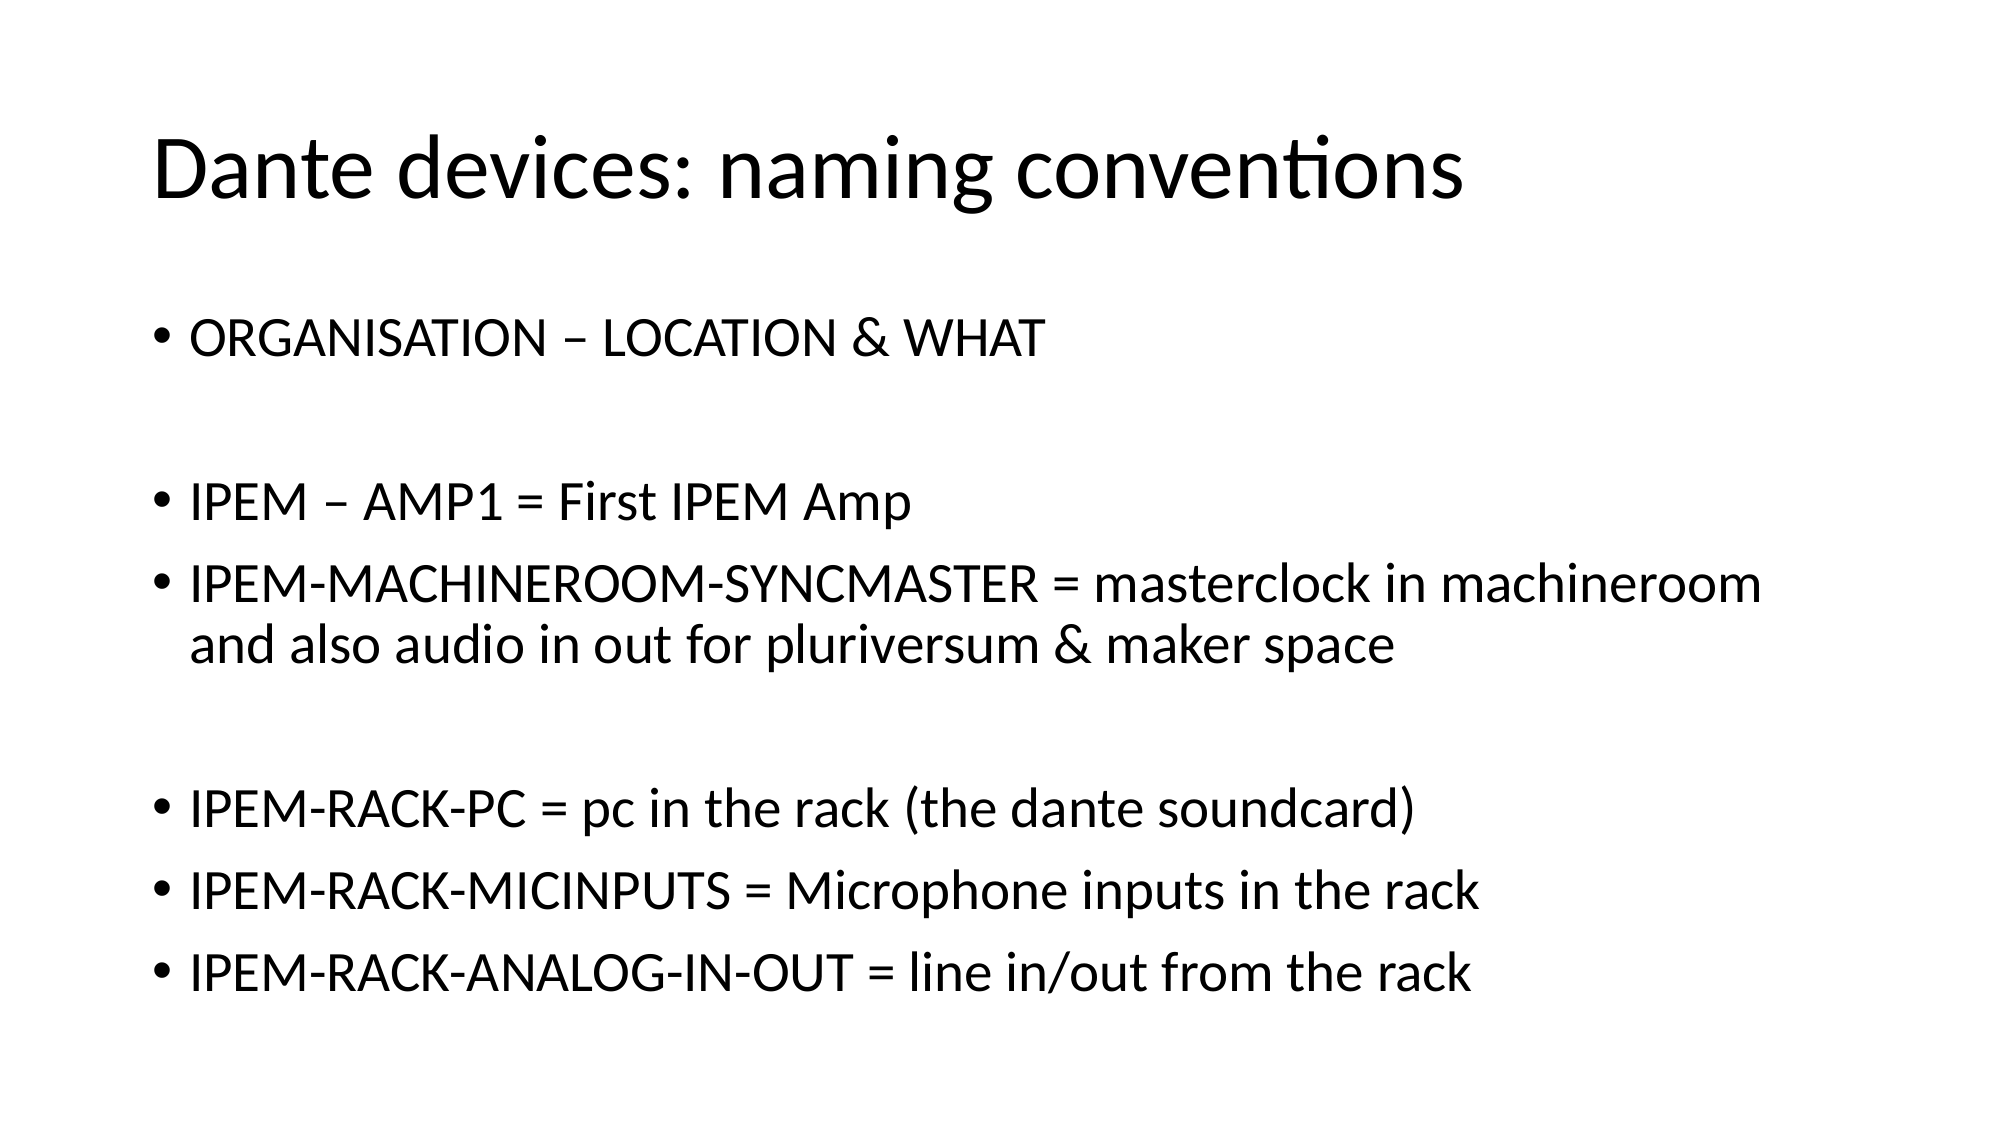

# Dante devices: naming conventions
ORGANISATION – LOCATION & WHAT

IPEM – AMP1 = First IPEM Amp
IPEM-MACHINEROOM-SYNCMASTER = masterclock in machineroom and also audio in out for pluriversum & maker space

IPEM-RACK-PC = pc in the rack (the dante soundcard)
IPEM-RACK-MICINPUTS = Microphone inputs in the rack
IPEM-RACK-ANALOG-IN-OUT = line in/out from the rack